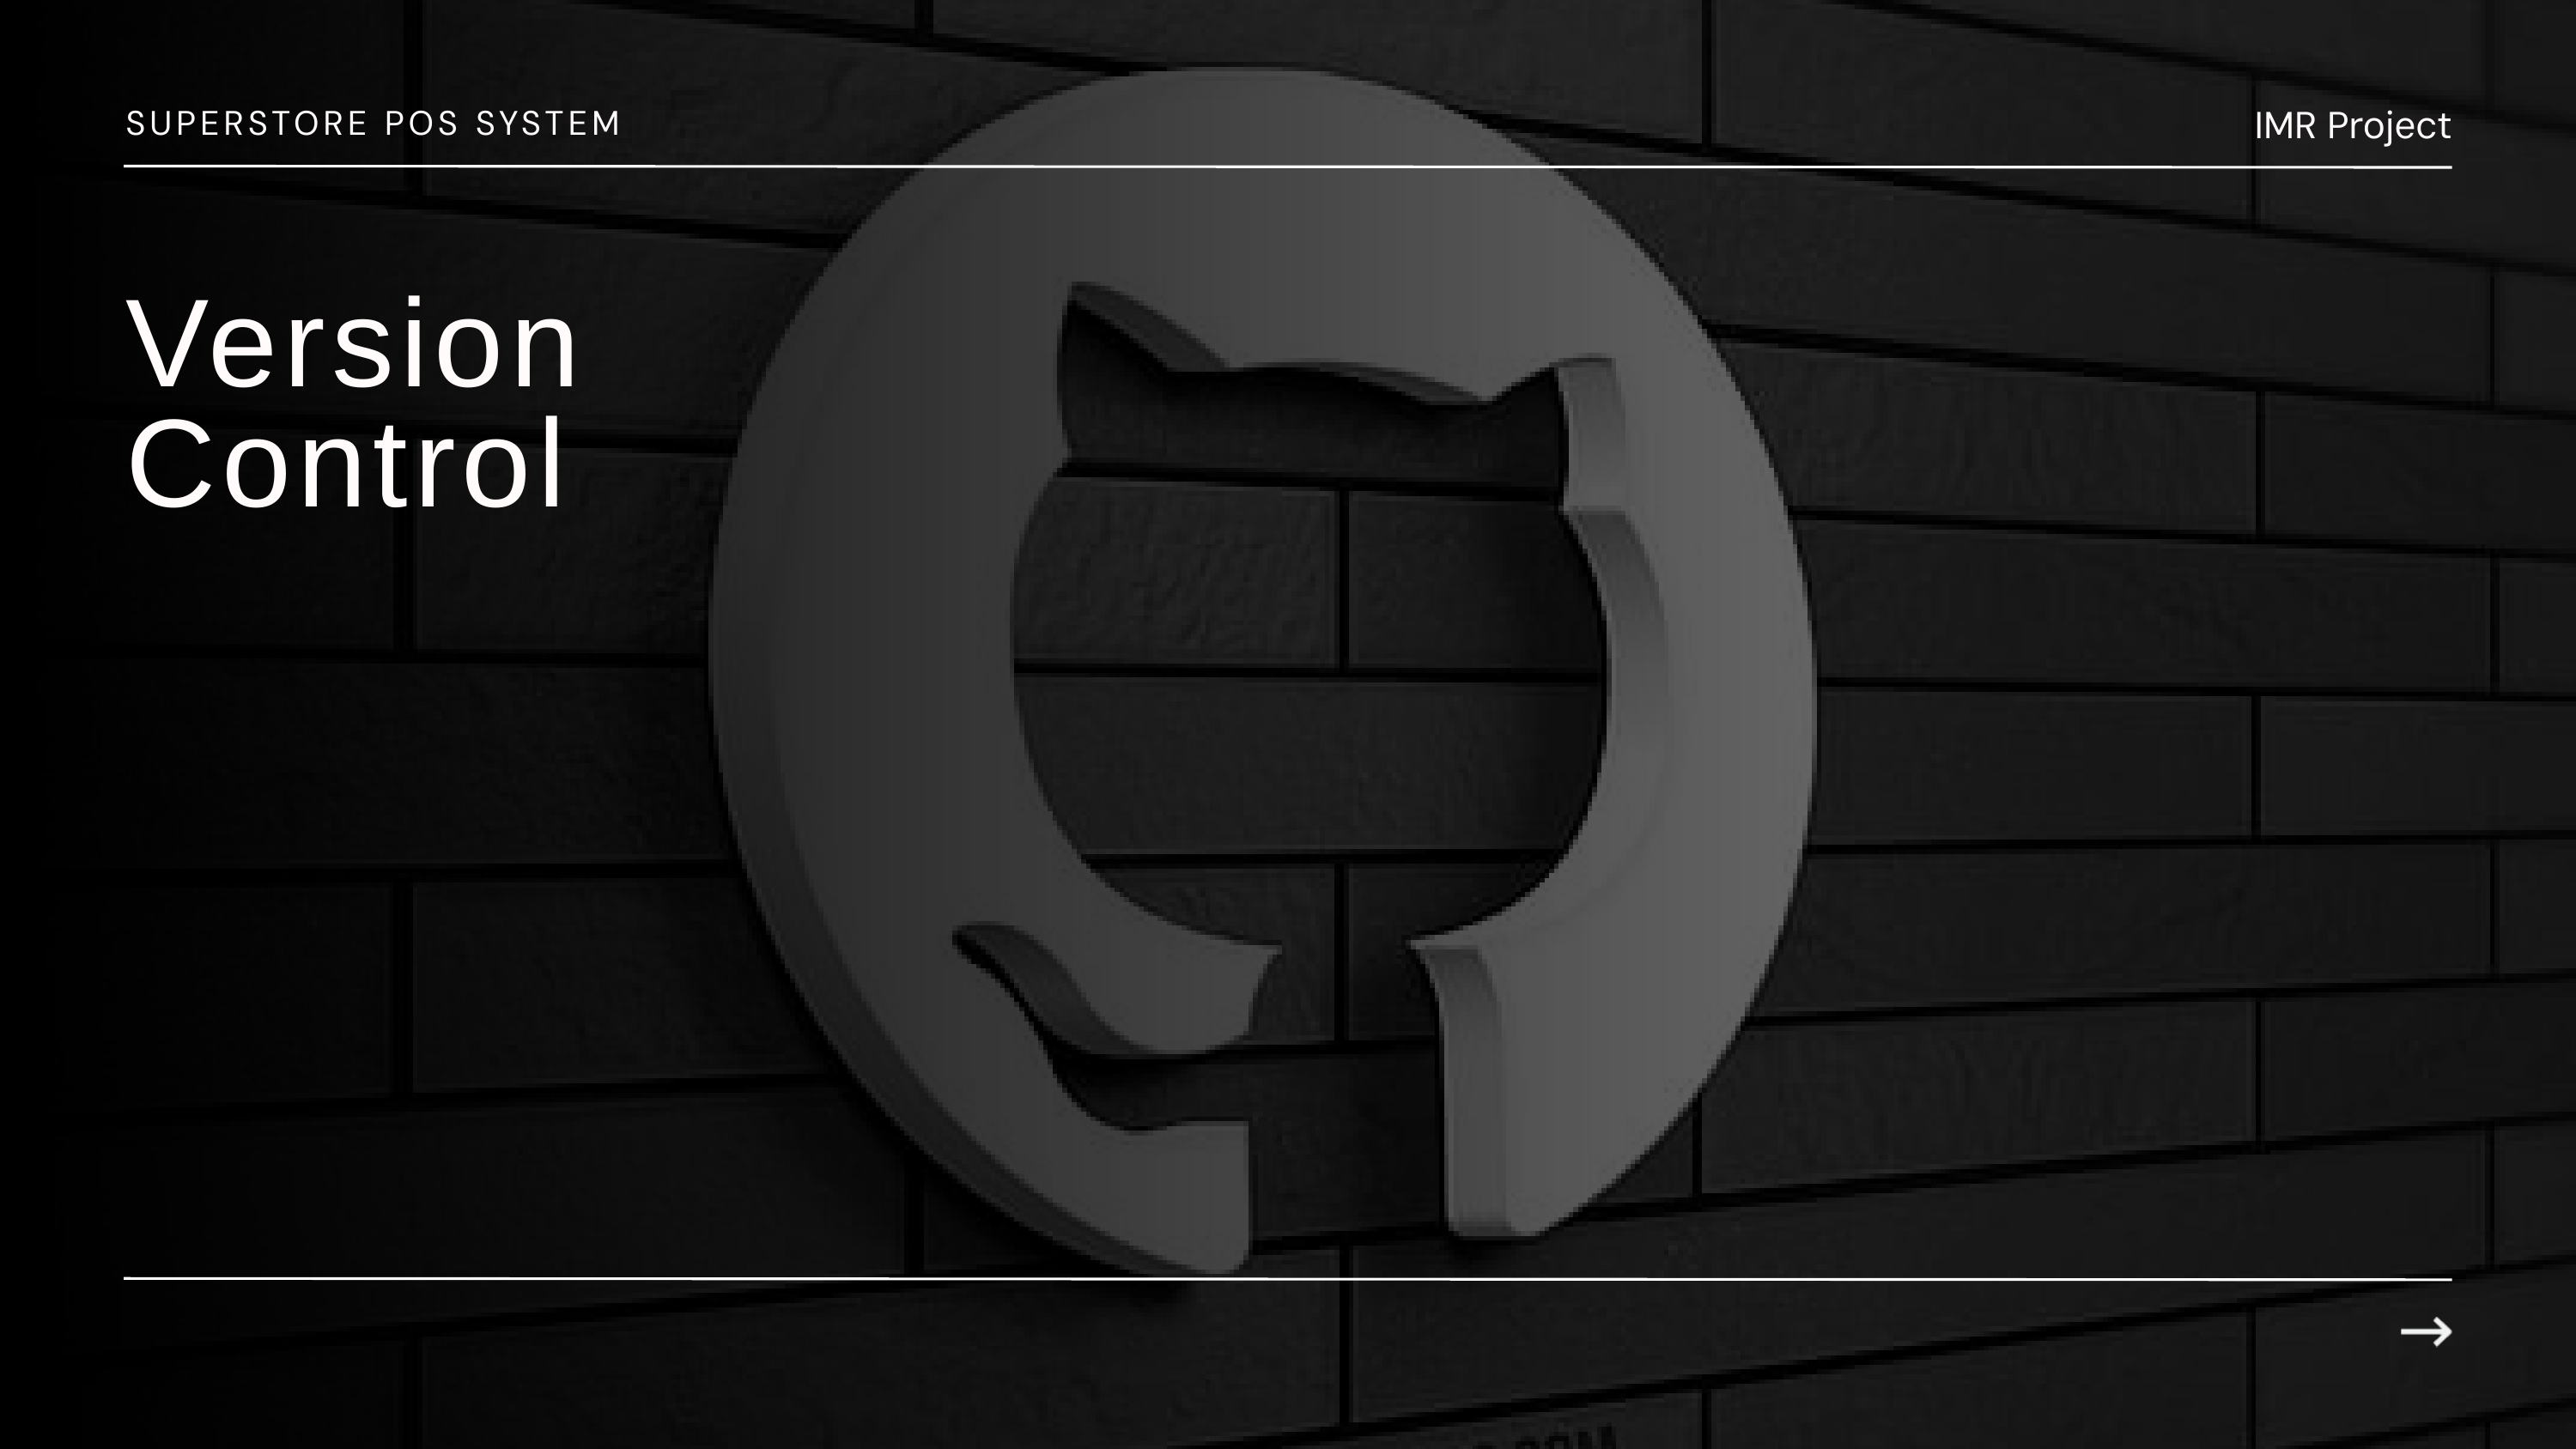

IMR Project
SUPERSTORE POS SYSTEM

Version Control